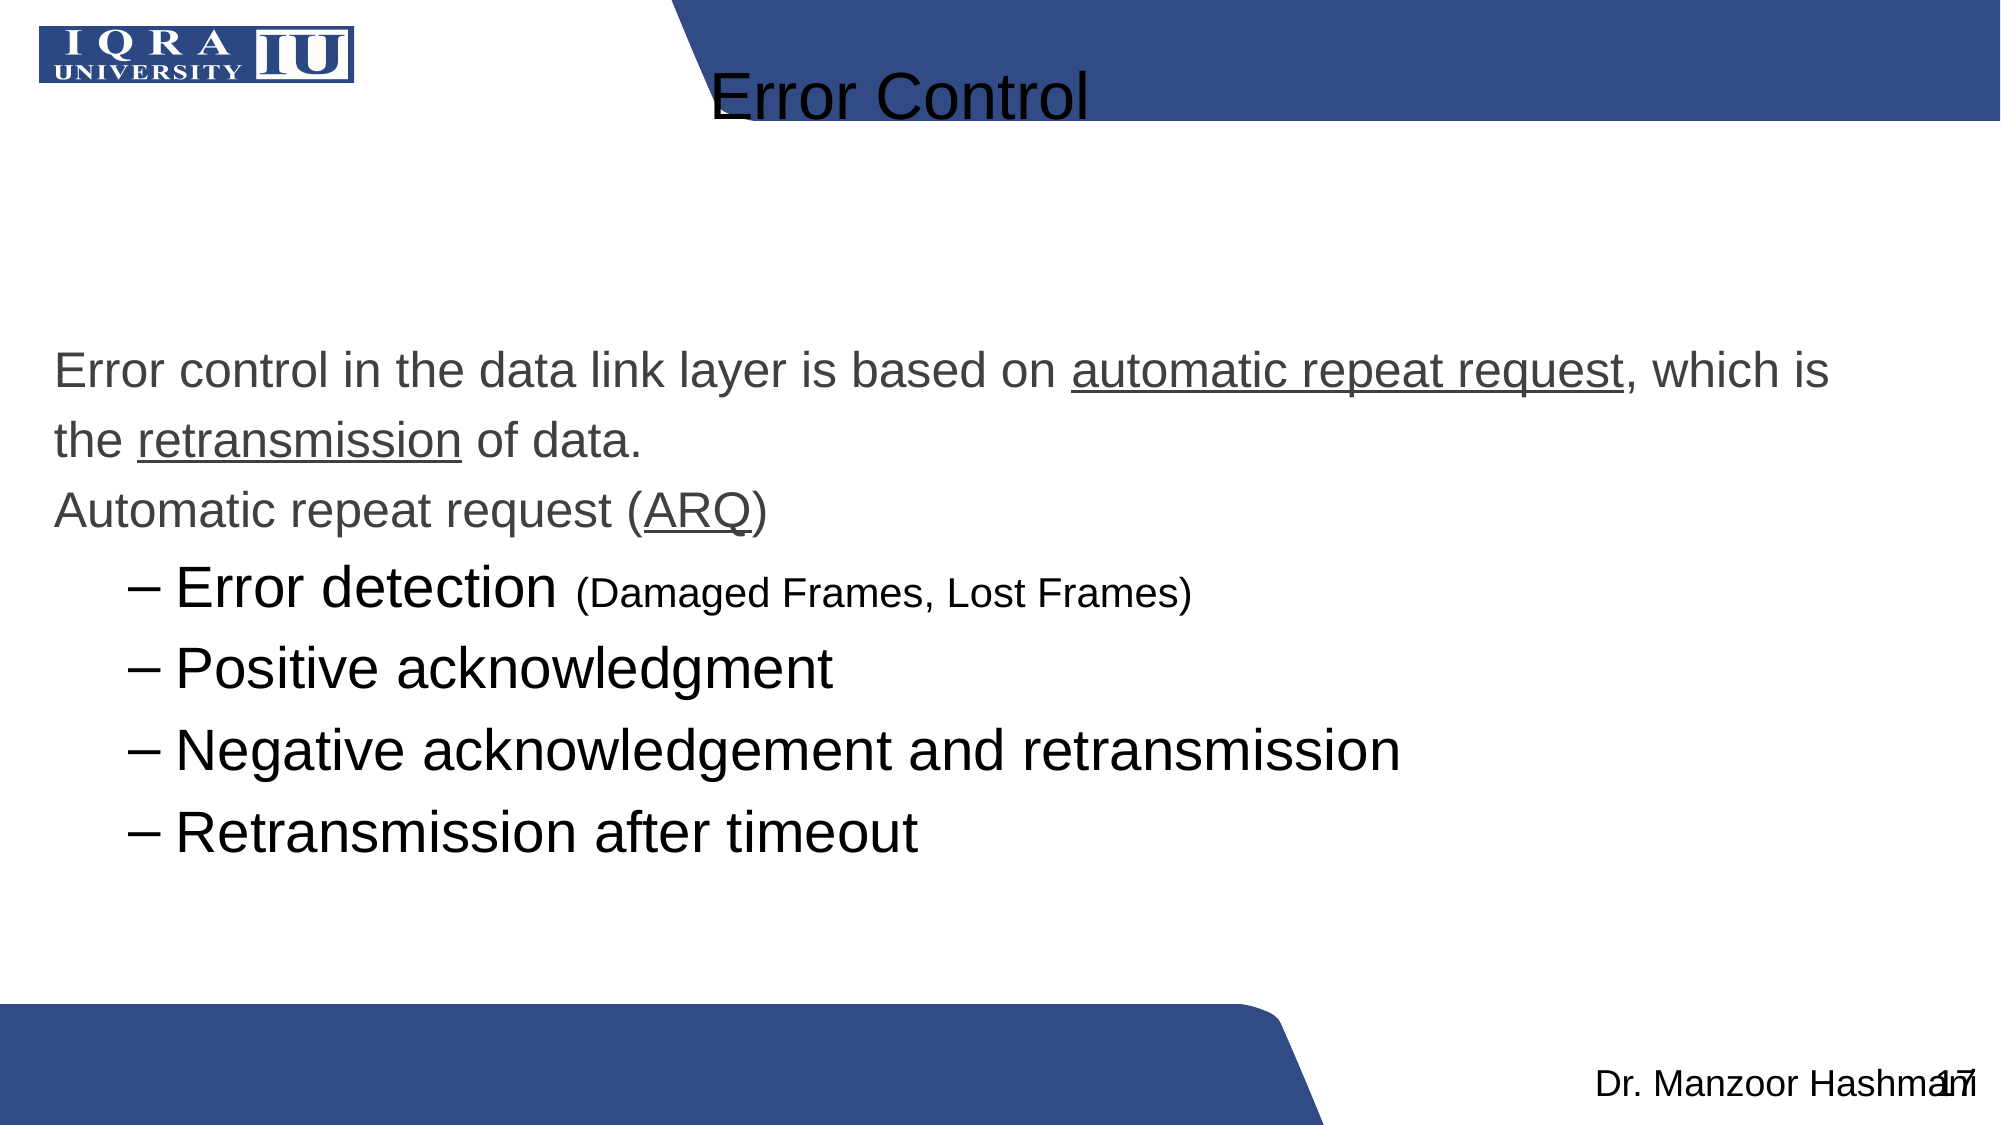

Error Control
Error control in the data link layer is based on automatic repeat request, which is
the retransmission of data.
Automatic repeat request (ARQ)
Error detection (Damaged Frames, Lost Frames)
Positive acknowledgment
Negative acknowledgement and retransmission
Retransmission after timeout
Dr. Manzoor Hashmani
17